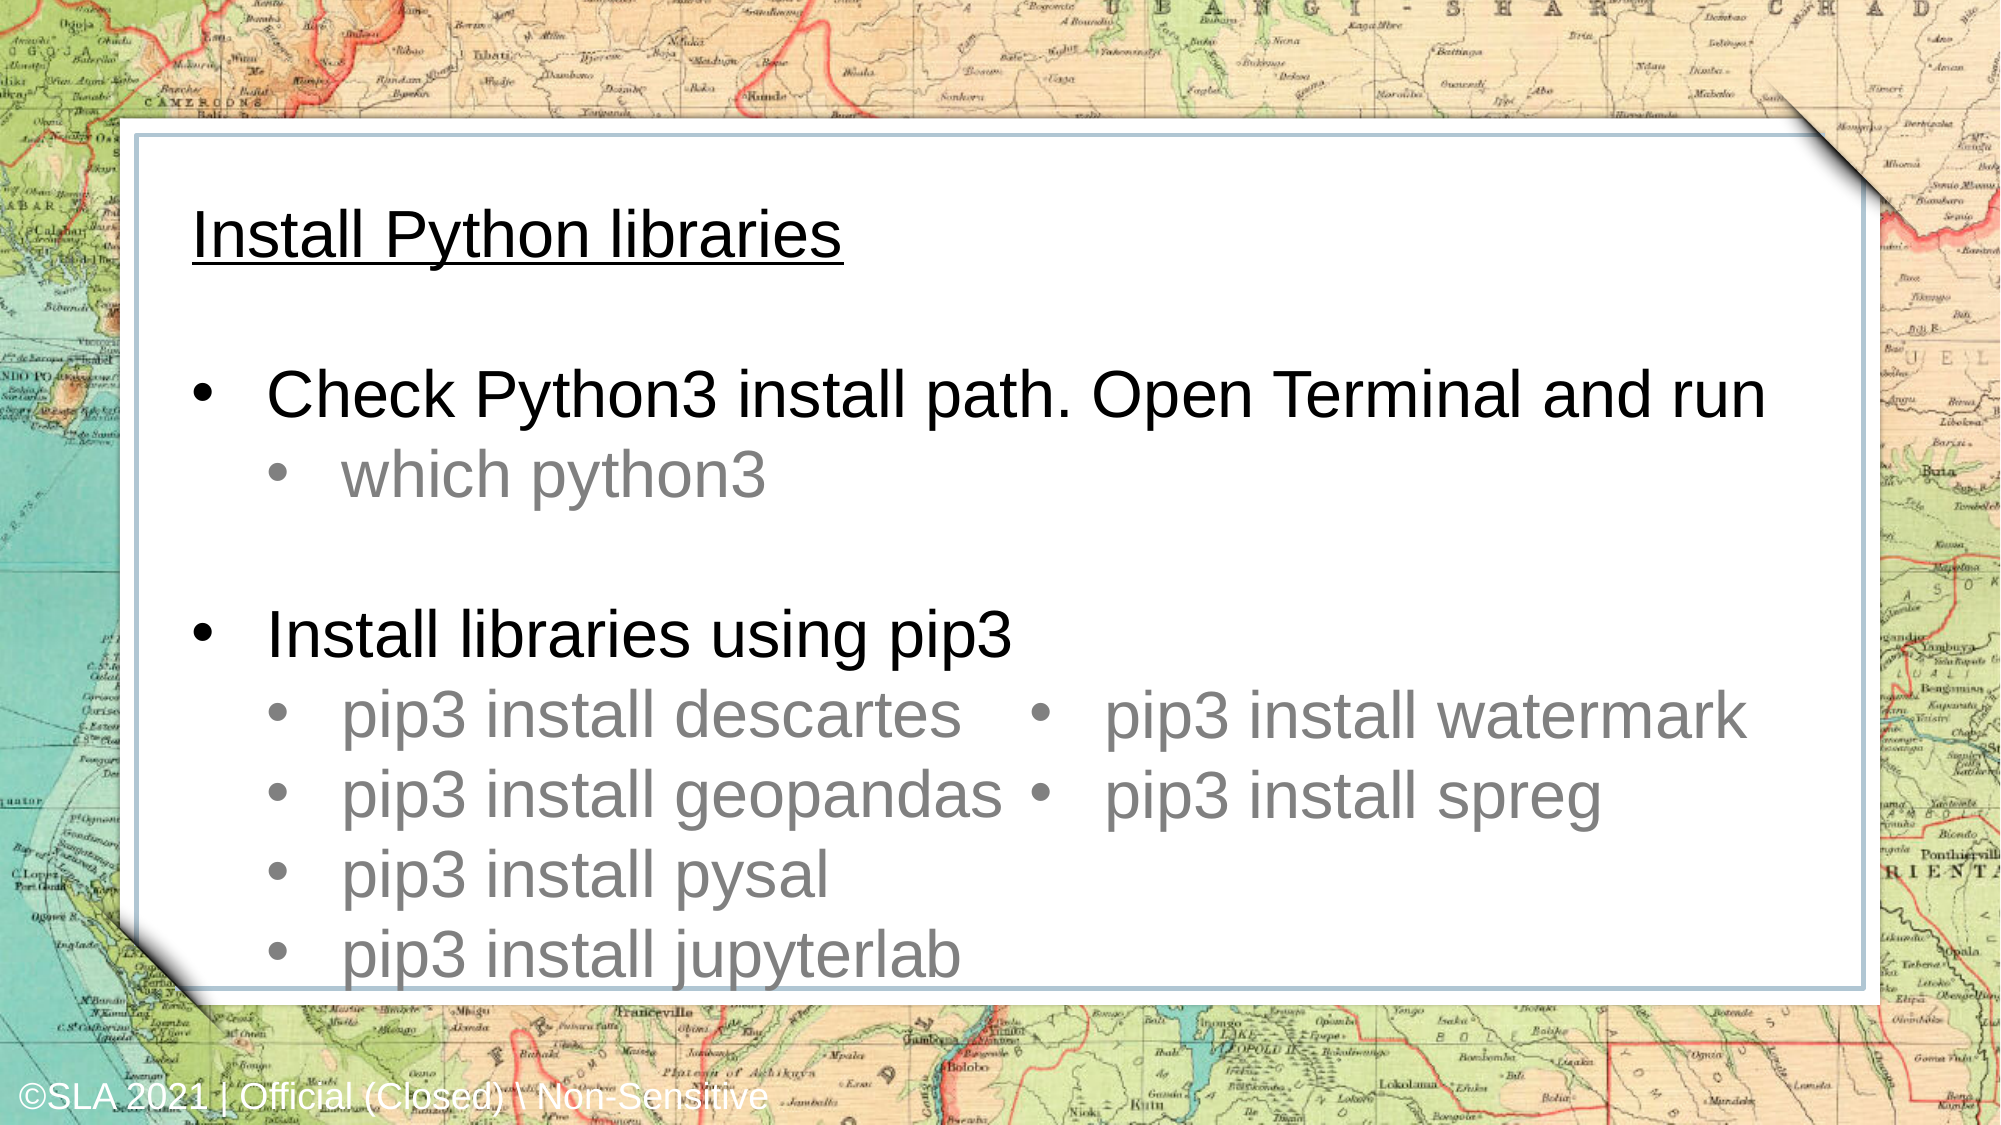

Install Python libraries

Check Python3 install path. Open Terminal and run
which python3

Install libraries using pip3
pip3 install descartes
pip3 install geopandas
pip3 install pysal
pip3 install jupyterlab

pip3 install watermark
pip3 install spreg